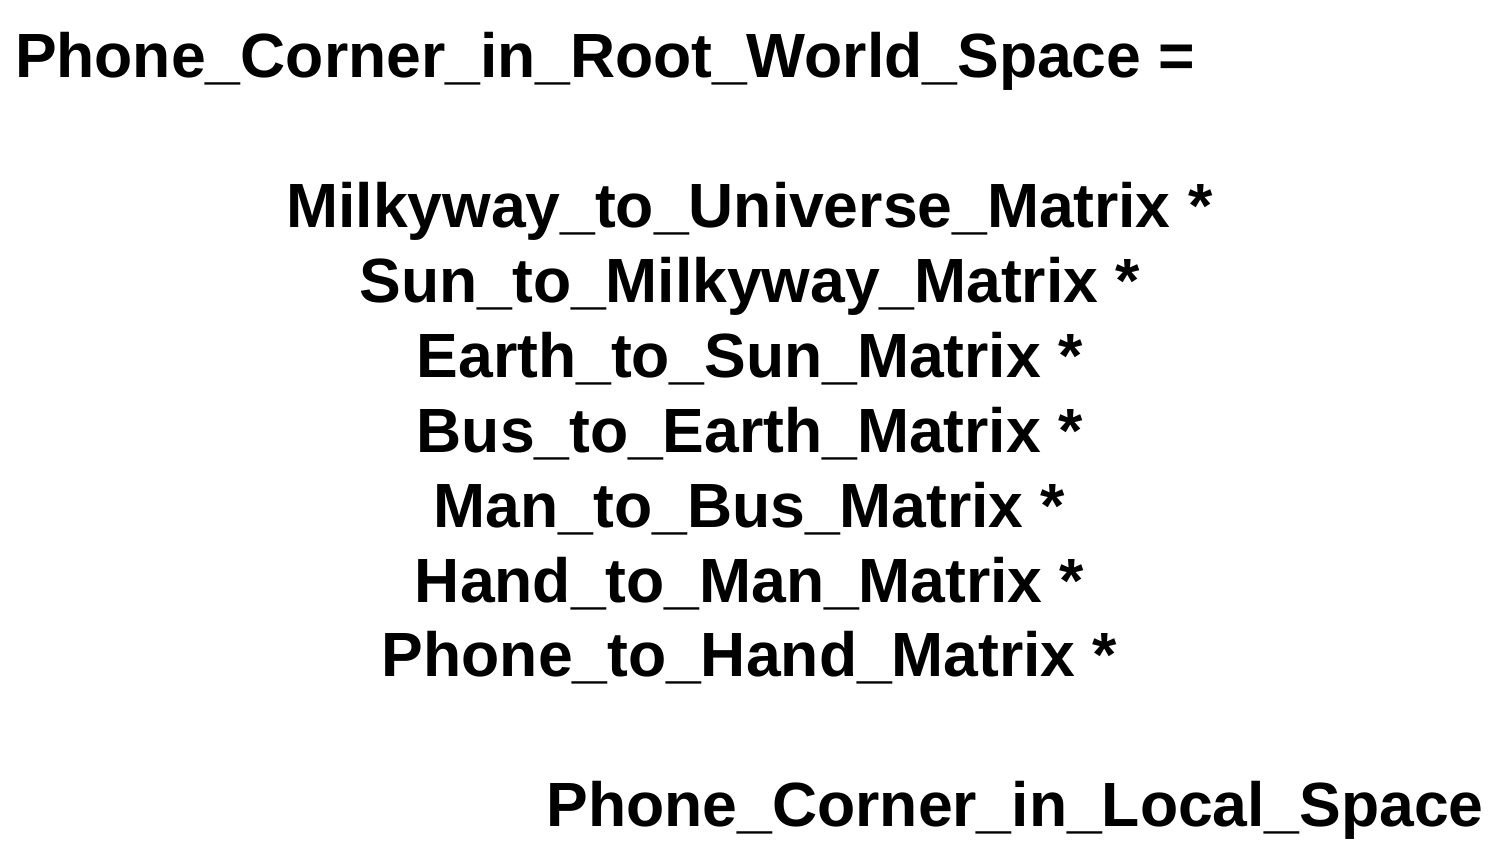

Phone_Corner_in_Root_World_Space =

Milkyway_to_Universe_Matrix *
Sun_to_Milkyway_Matrix *
Earth_to_Sun_Matrix *
Bus_to_Earth_Matrix *
Man_to_Bus_Matrix *
Hand_to_Man_Matrix *
Phone_to_Hand_Matrix *

Phone_Corner_in_Local_Space